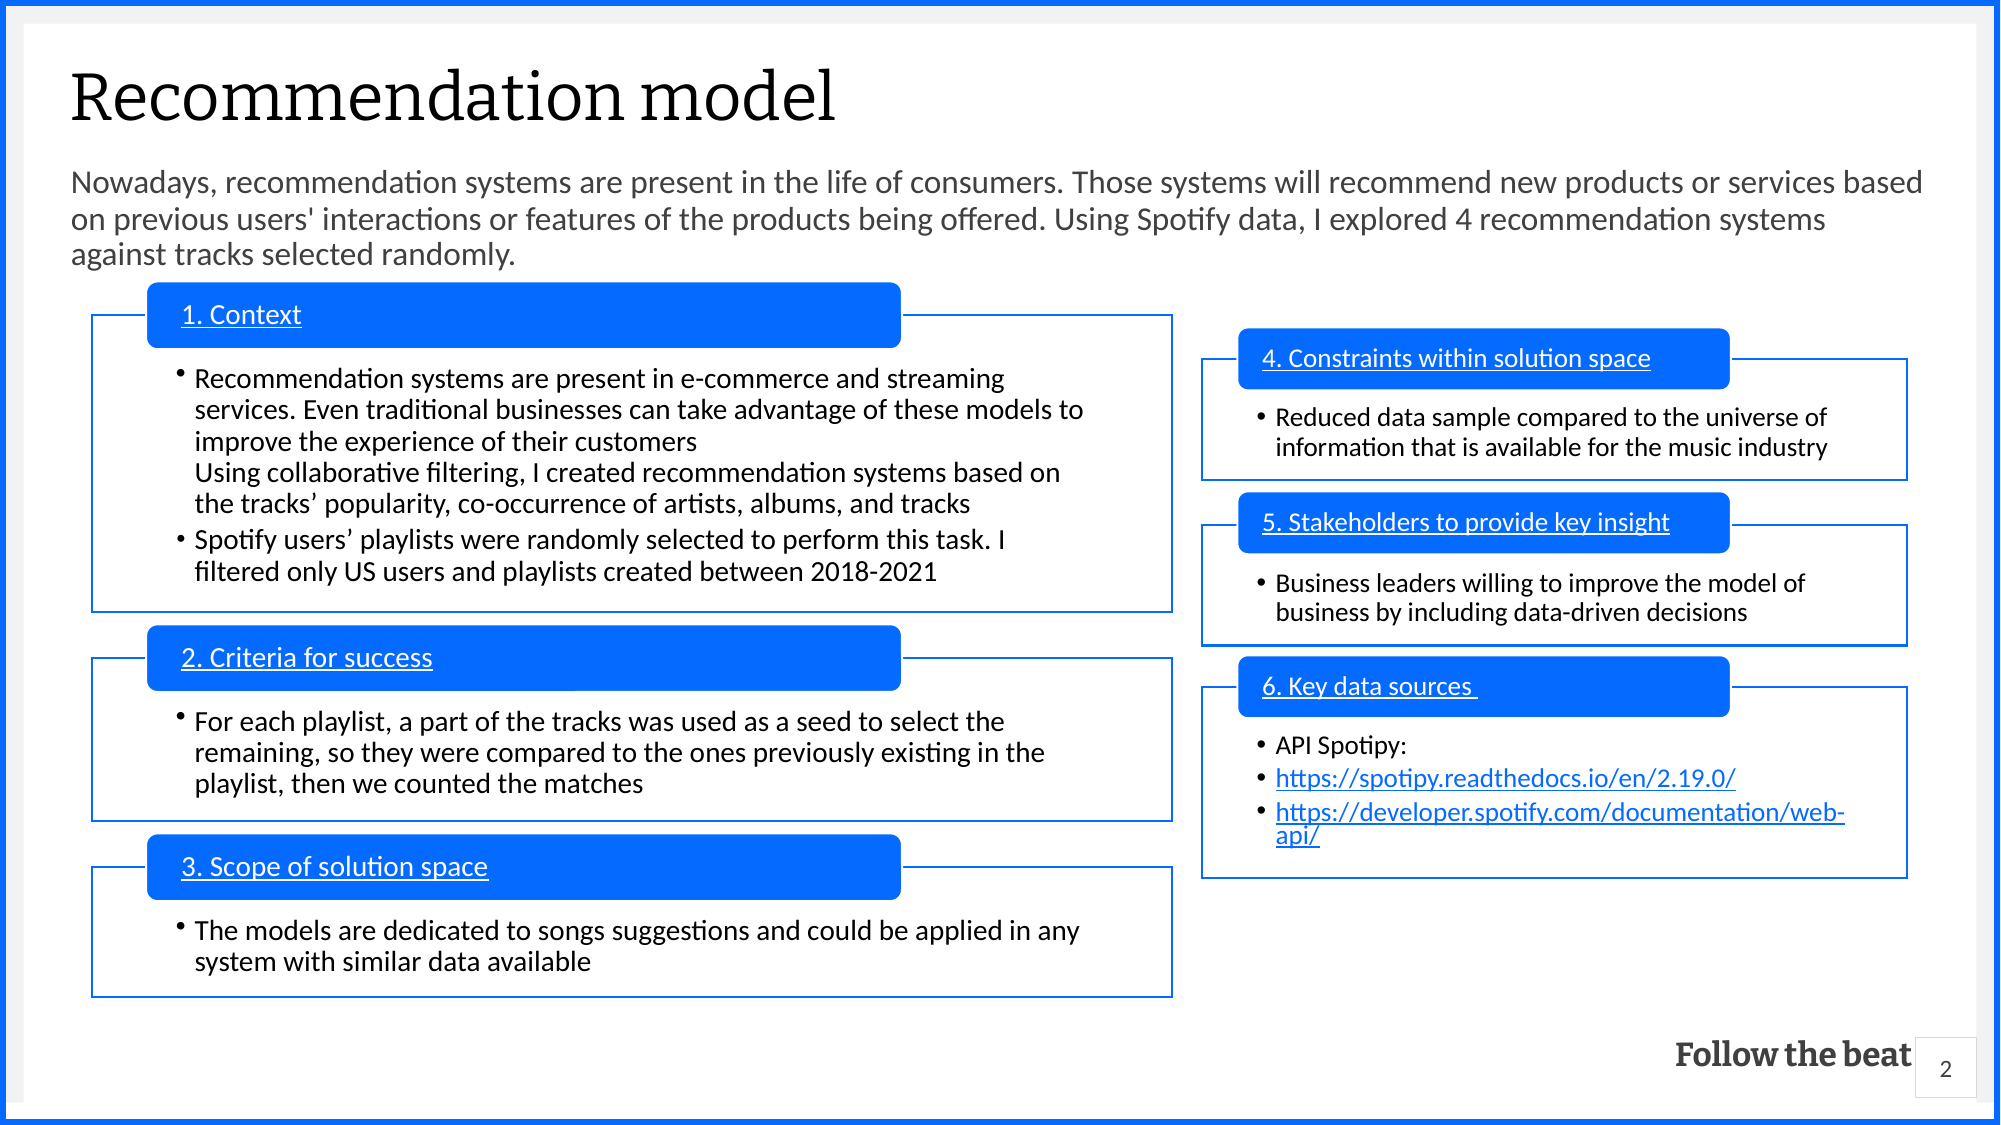

# Recommendation model
Nowadays, recommendation systems are present in the life of consumers. Those systems will recommend new products or services based on previous users' interactions or features of the products being offered. Using Spotify data, I explored 4 recommendation systems against tracks selected randomly.
Reduced data sample compared to the universe of information that is available for the music industry
4. Constraints within solution space
Business leaders willing to improve the model of business by including data-driven decisions
5. Stakeholders to provide key insight
API Spotipy:
https://spotipy.readthedocs.io/en/2.19.0/
https://developer.spotify.com/documentation/web-api/
6. Key data sources
Recommendation systems are present in e-commerce and streaming services. Even traditional businesses can take advantage of these models to improve the experience of their customers
Using collaborative filtering, I created recommendation systems based on the tracks’ popularity, co-occurrence of artists, albums, and tracks
Spotify users’ playlists were randomly selected to perform this task. I filtered only US users and playlists created between 2018-2021
1. Context
For each playlist, a part of the tracks was used as a seed to select the remaining, so they were compared to the ones previously existing in the playlist, then we counted the matches
2. Criteria for success
The models are dedicated to songs suggestions and could be applied in any system with similar data available
3. Scope of solution space
2